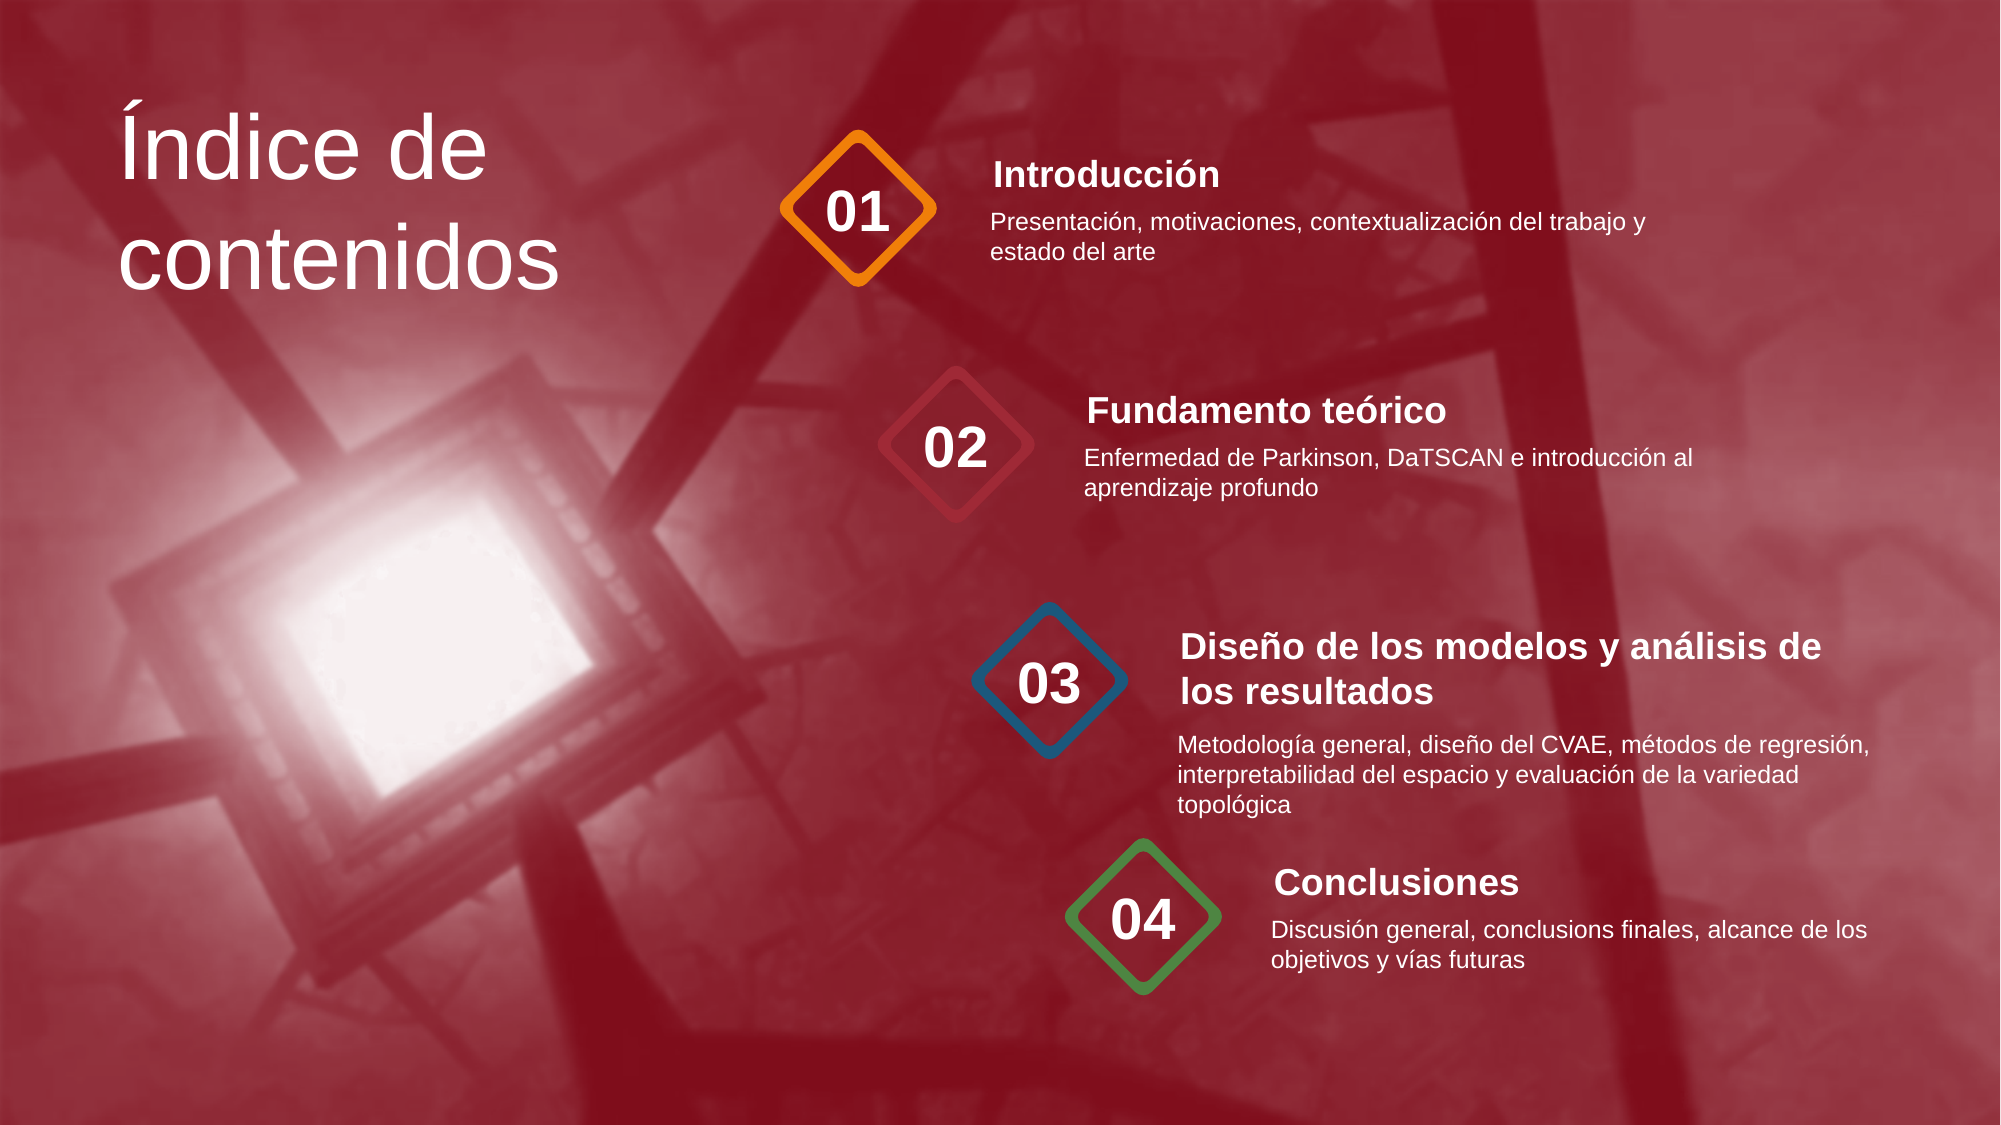

Índice de contenidos

Introducción
Presentación, motivaciones, contextualización del trabajo y estado del arte
01

Fundamento teórico
Enfermedad de Parkinson, DaTSCAN e introducción al aprendizaje profundo
02

Diseño de los modelos y análisis de los resultados
Metodología general, diseño del CVAE, métodos de regresión, interpretabilidad del espacio y evaluación de la variedad topológica
03

Conclusiones
Discusión general, conclusions finales, alcance de los objetivos y vías futuras
04